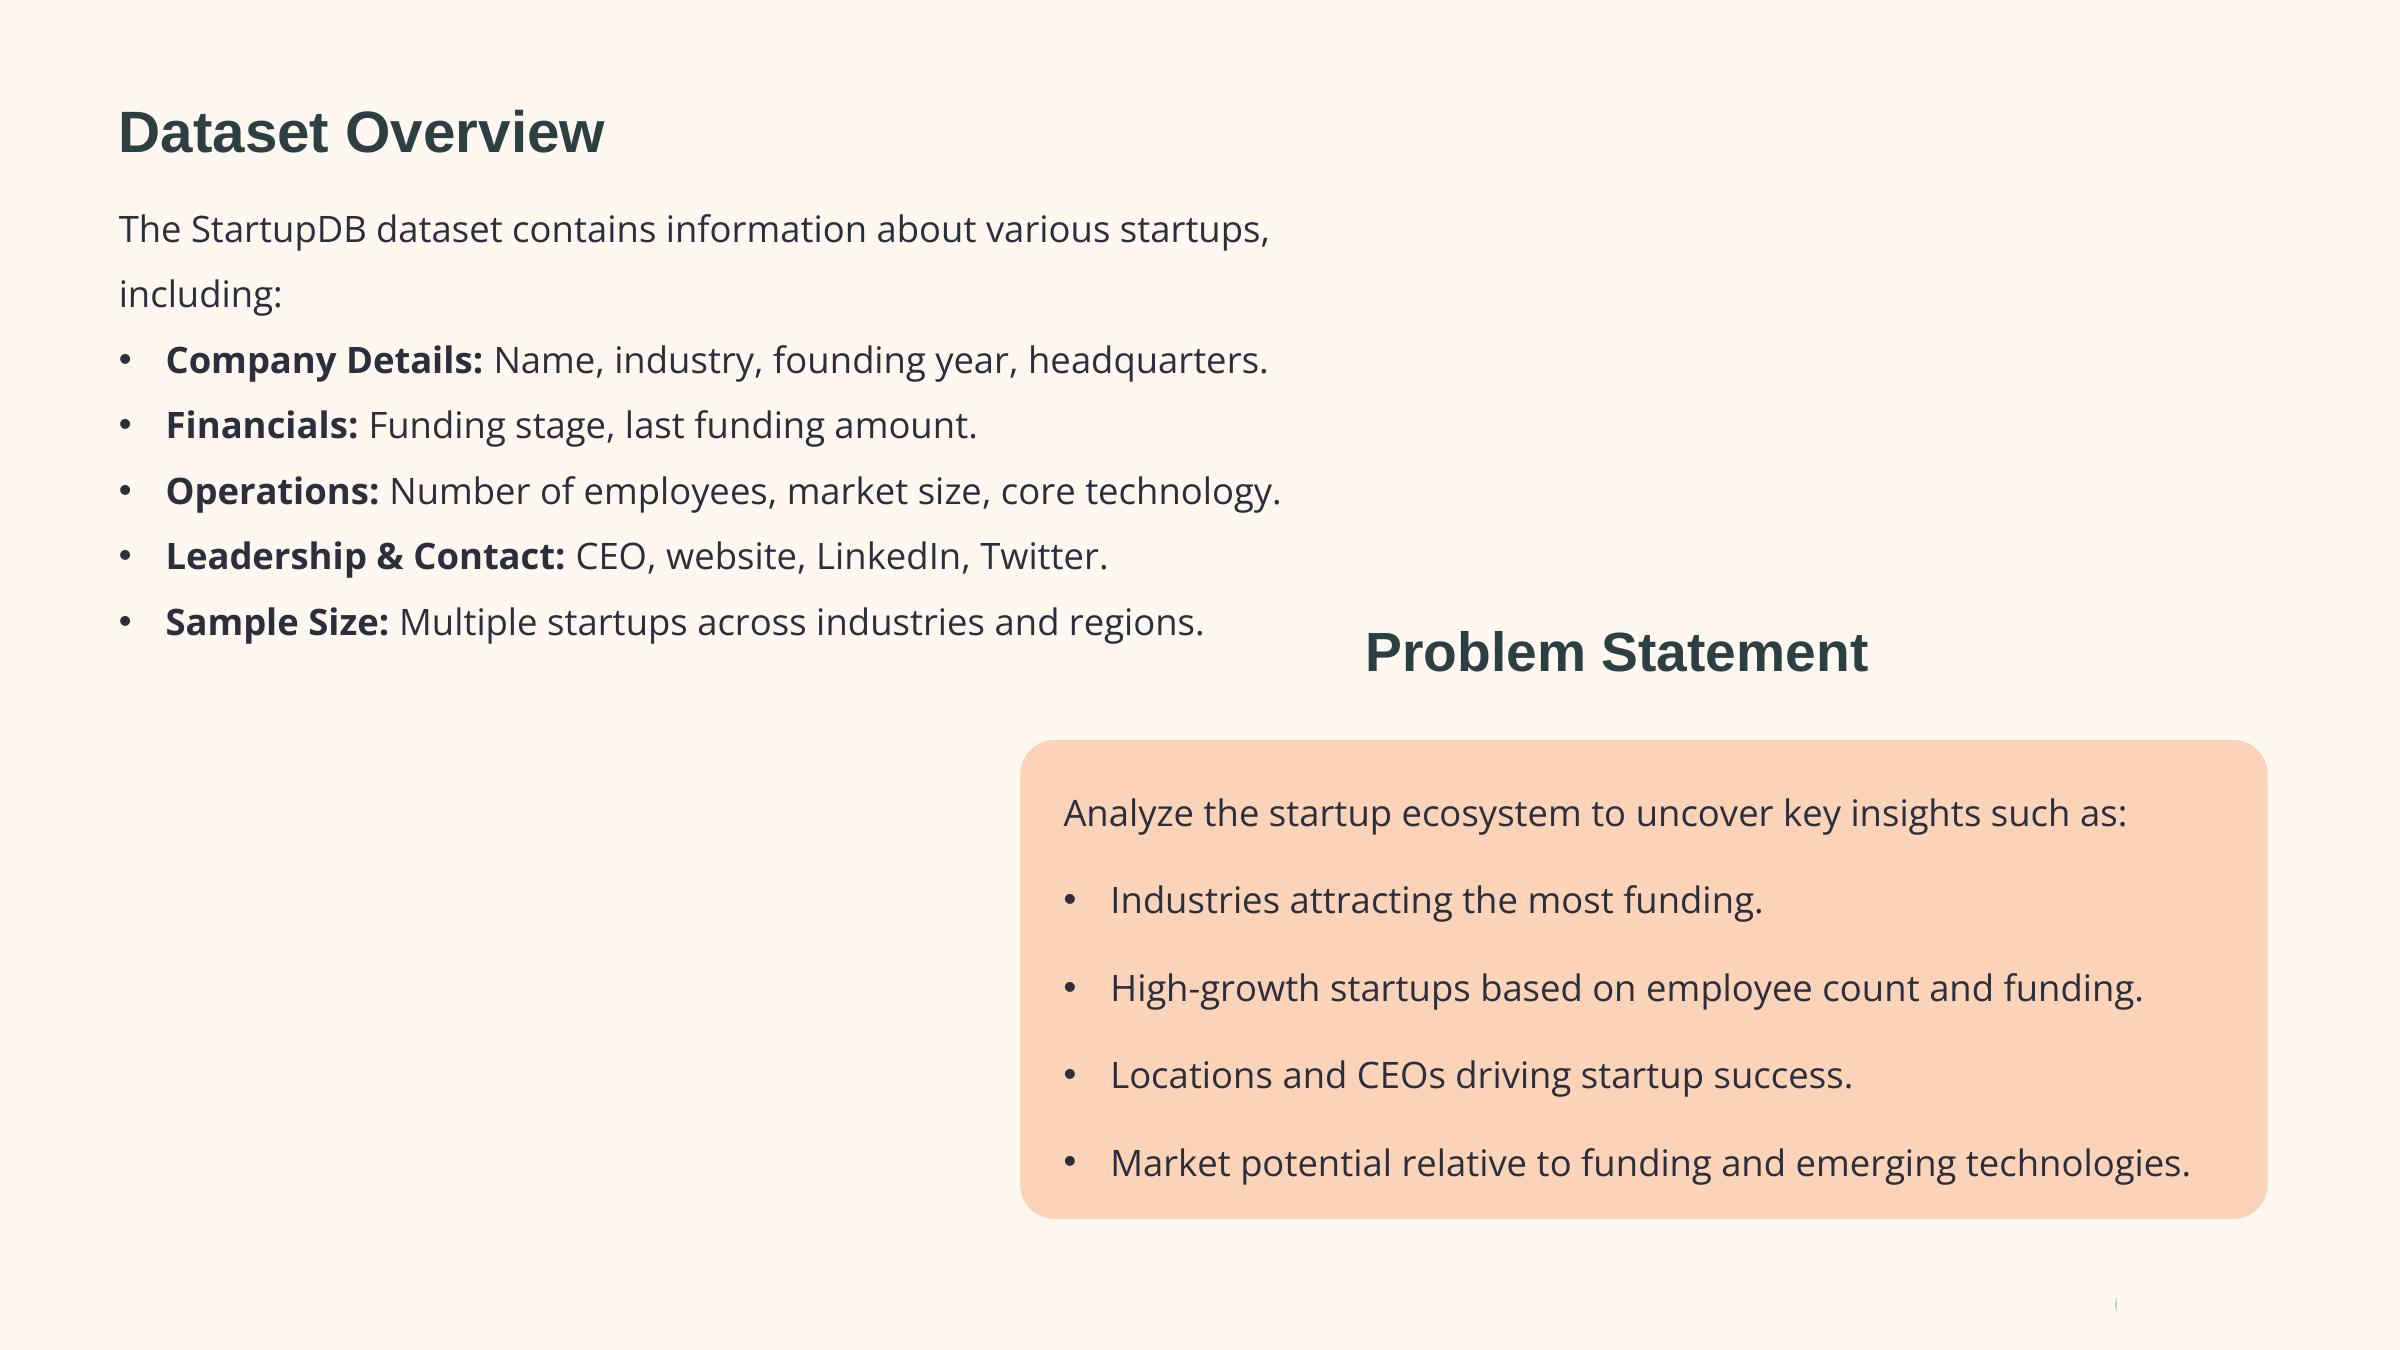

Dataset Overview

The StartupDB dataset contains information about various startups, including:
Company Details: Name, industry, founding year, headquarters.
Financials: Funding stage, last funding amount.
Operations: Number of employees, market size, core technology.
Leadership & Contact: CEO, website, LinkedIn, Twitter.
Sample Size: Multiple startups across industries and regions.
Problem Statement

Analyze the startup ecosystem to uncover key insights such as:
Industries attracting the most funding.
High-growth startups based on employee count and funding.
Locations and CEOs driving startup success.
Market potential relative to funding and emerging technologies.